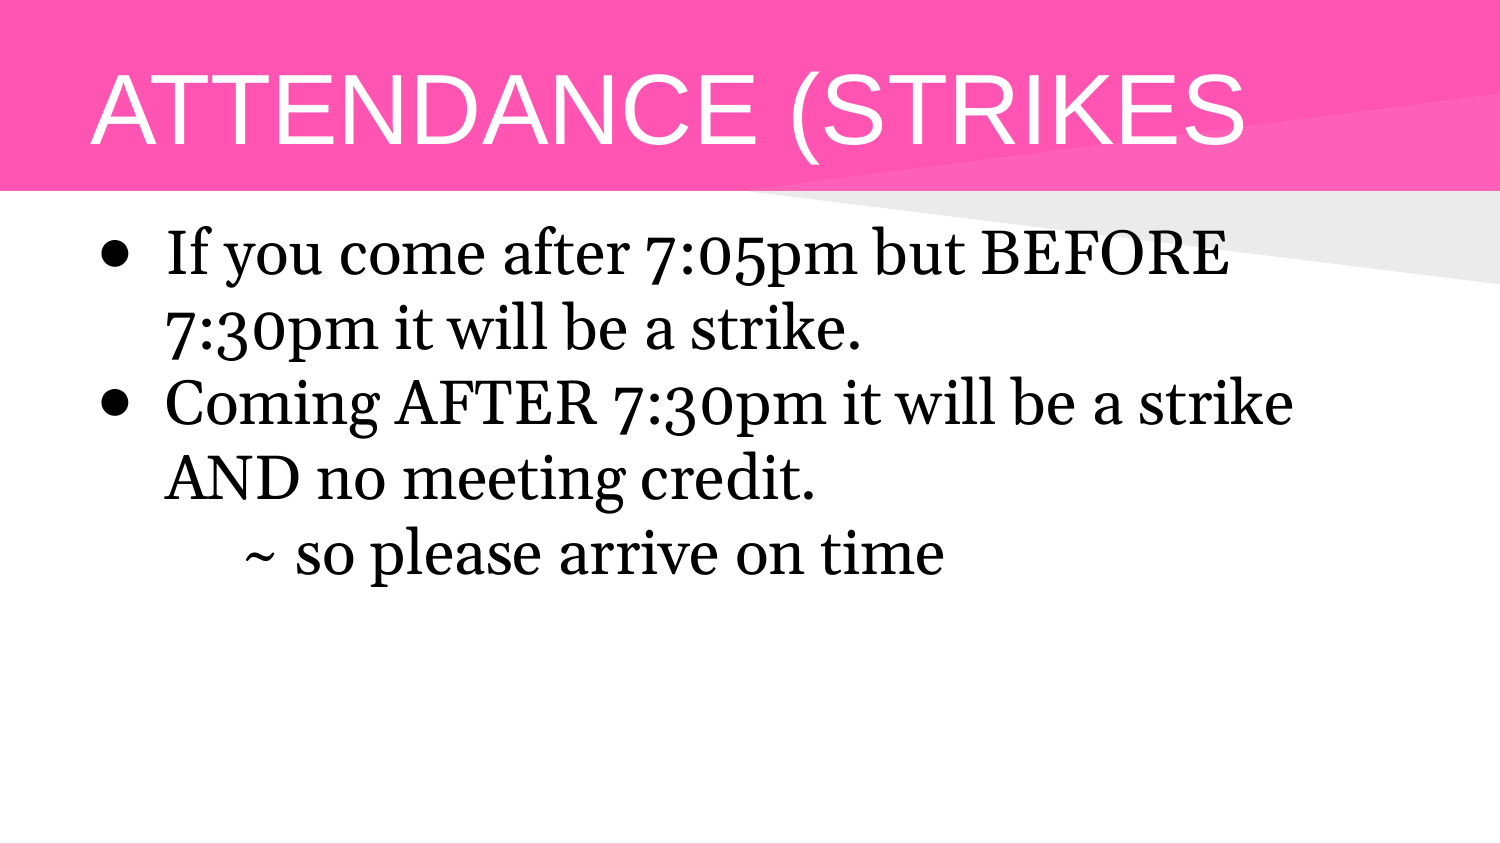

# ATTENDANCE (STRIKES
If you come after 7:05pm but BEFORE 7:30pm it will be a strike.
Coming AFTER 7:30pm it will be a strike AND no meeting credit.
	~ so please arrive on time